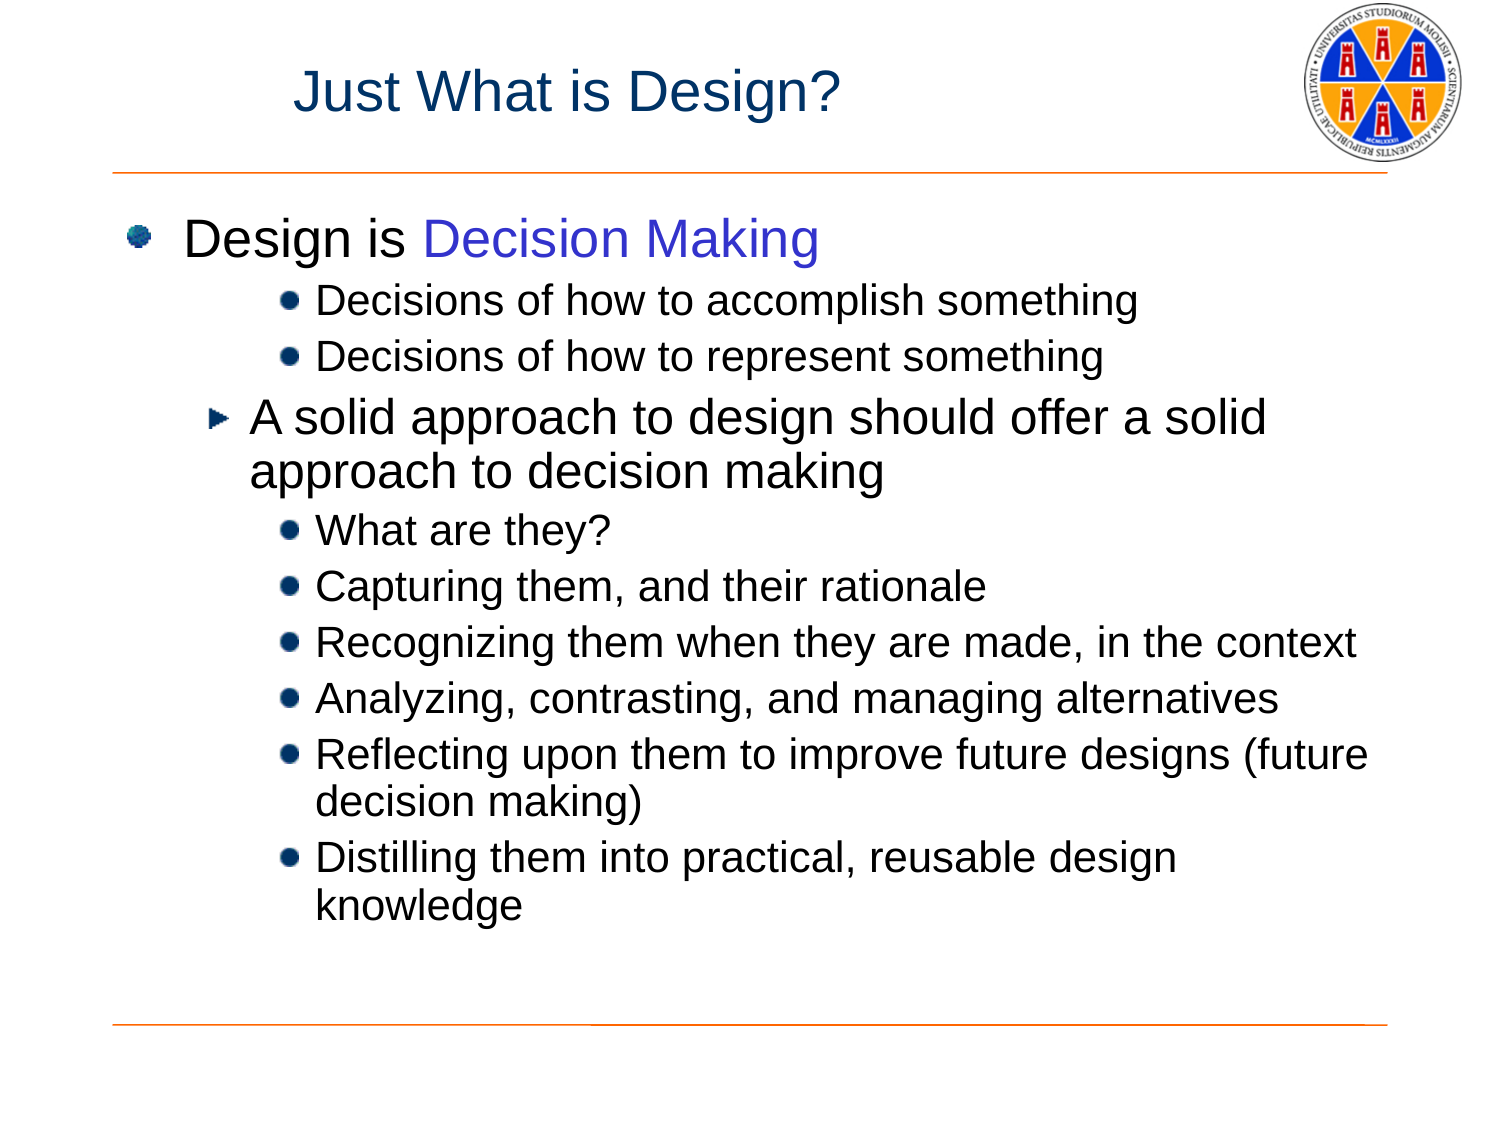

# Just What is Design?
Design is Decision Making
Decisions of how to accomplish something
Decisions of how to represent something
A solid approach to design should offer a solid approach to decision making
What are they?
Capturing them, and their rationale
Recognizing them when they are made, in the context
Analyzing, contrasting, and managing alternatives
Reflecting upon them to improve future designs (future decision making)
Distilling them into practical, reusable design knowledge